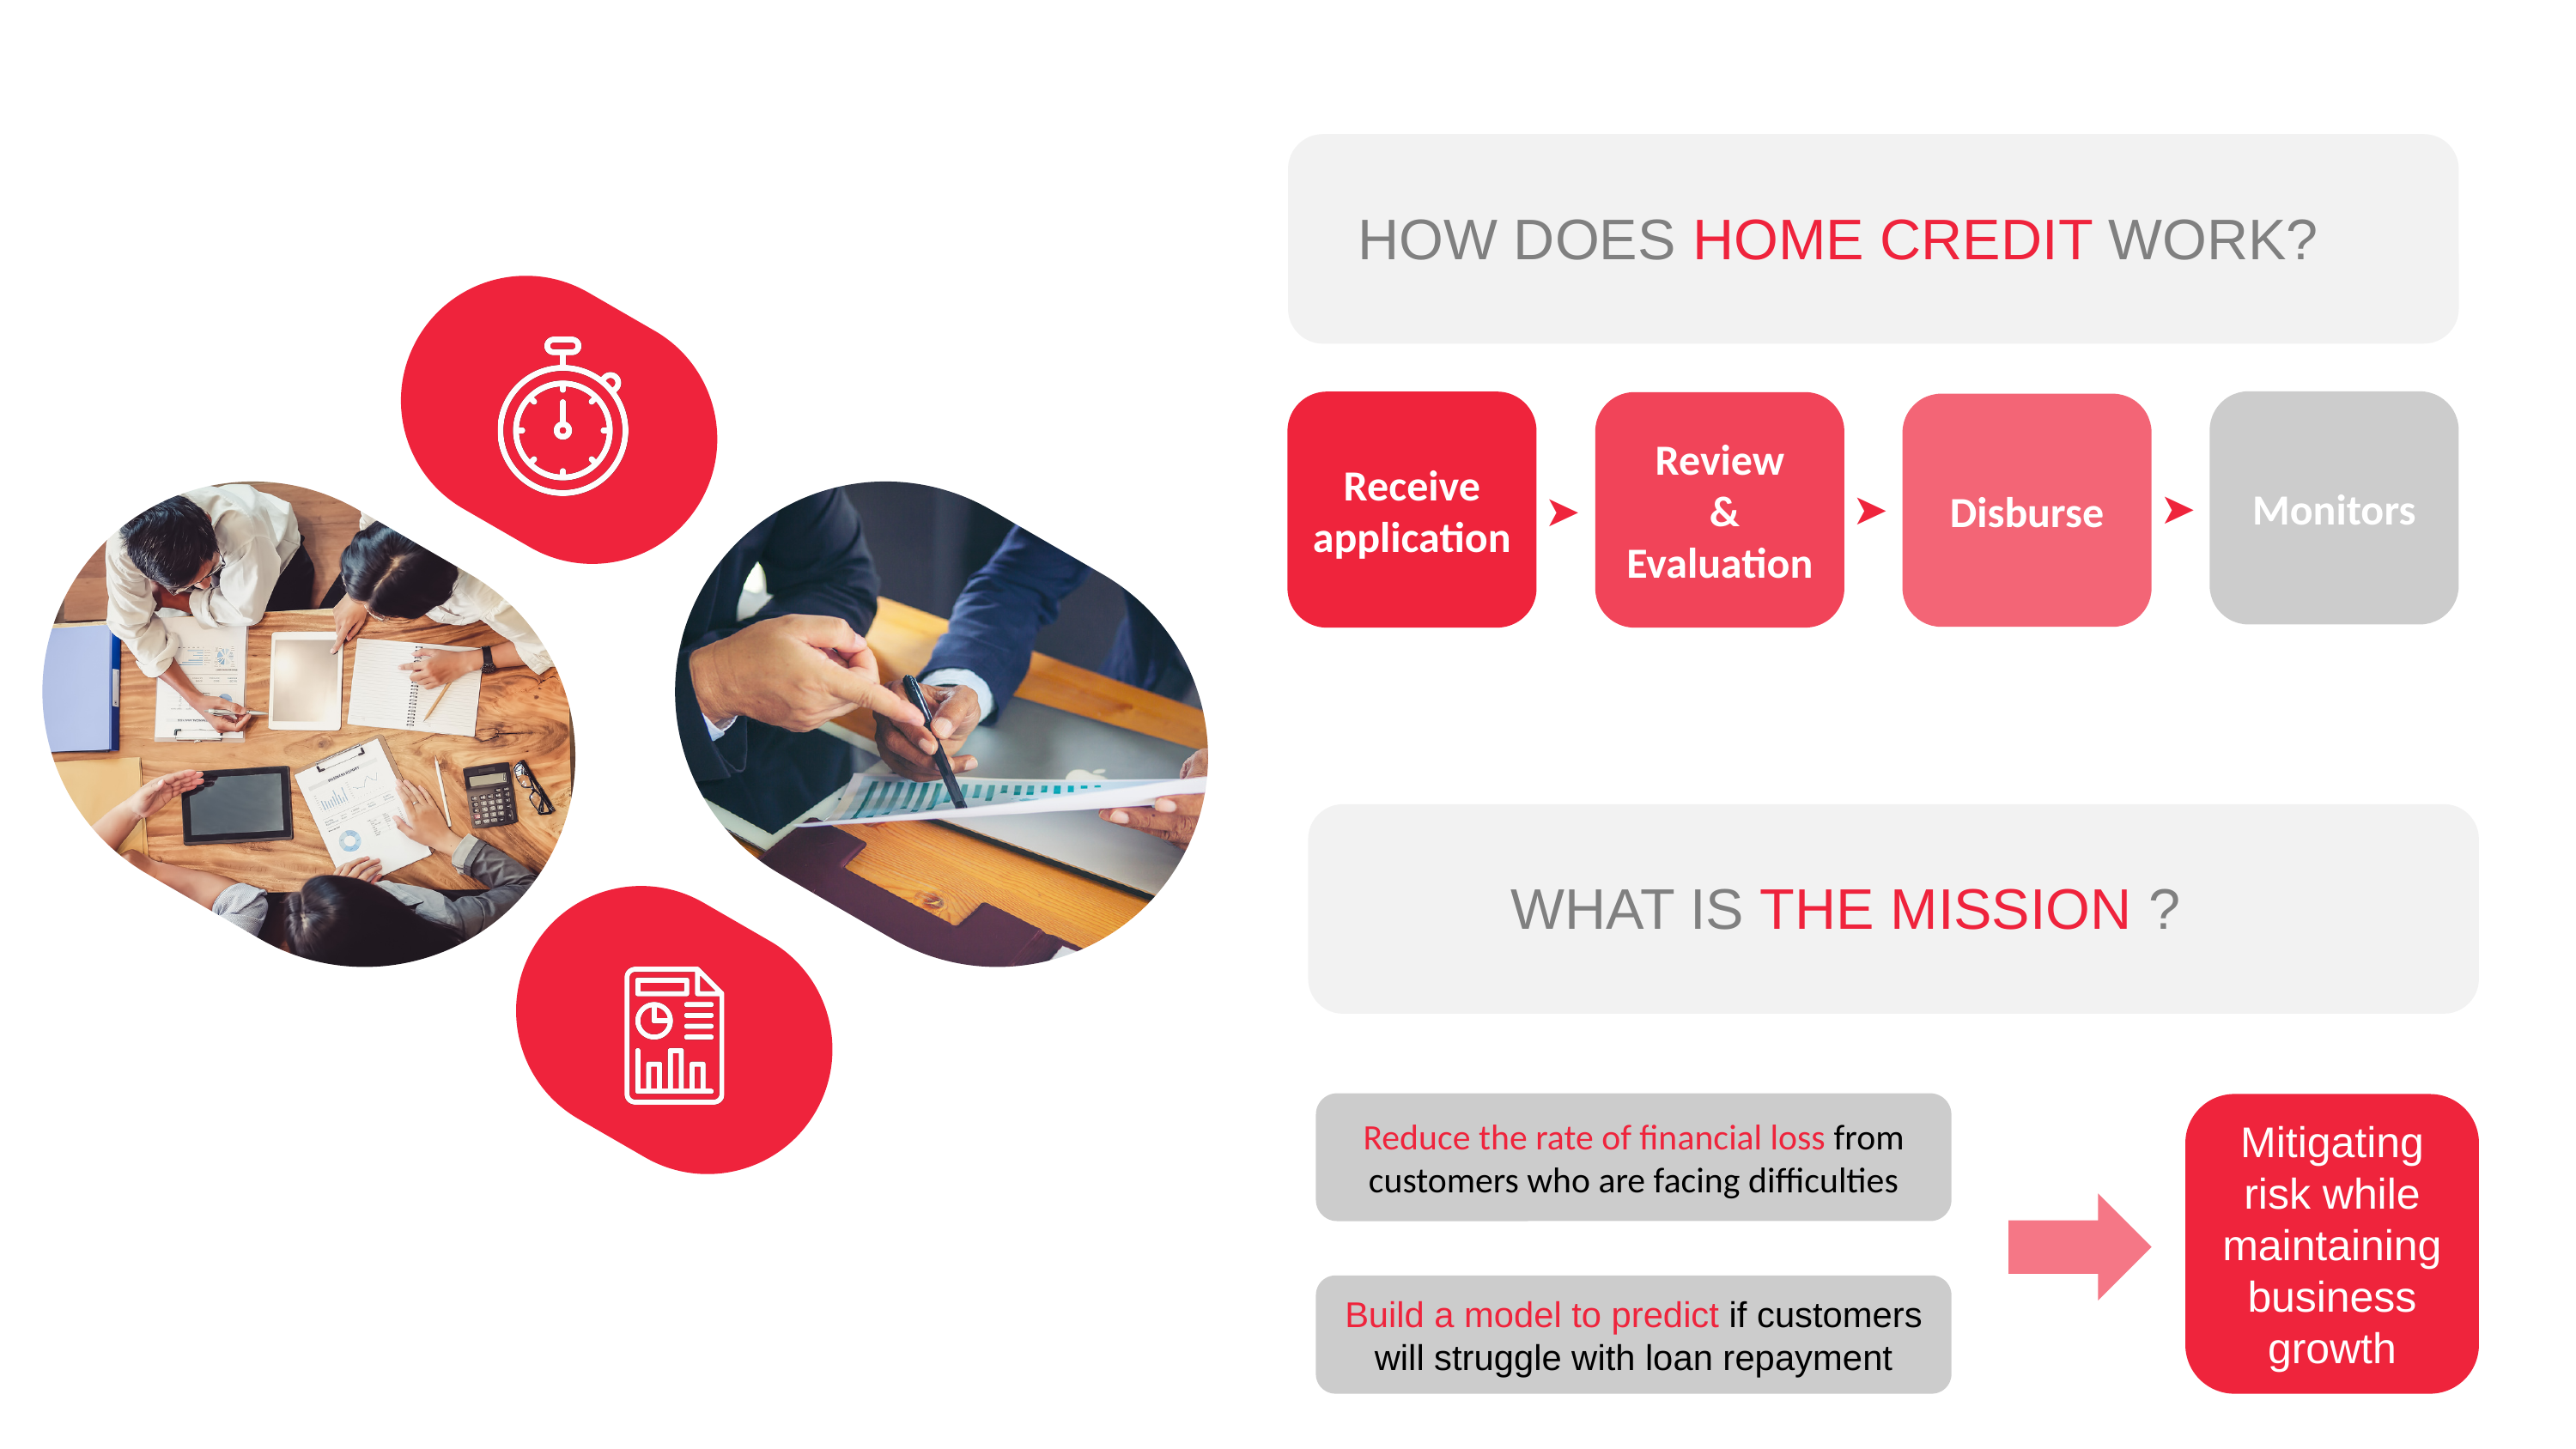

HOW DOES HOME CREDIT WORK?

Monitors
Receive application
Review
 &
Evaluation
Disburse
➤
➤
➤

WHAT IS THE MISSION ?

Reduce the rate of financial loss from customers who are facing difficulties
Mitigating risk while maintaining business growth

Build a model to predict if customers will struggle with loan repayment